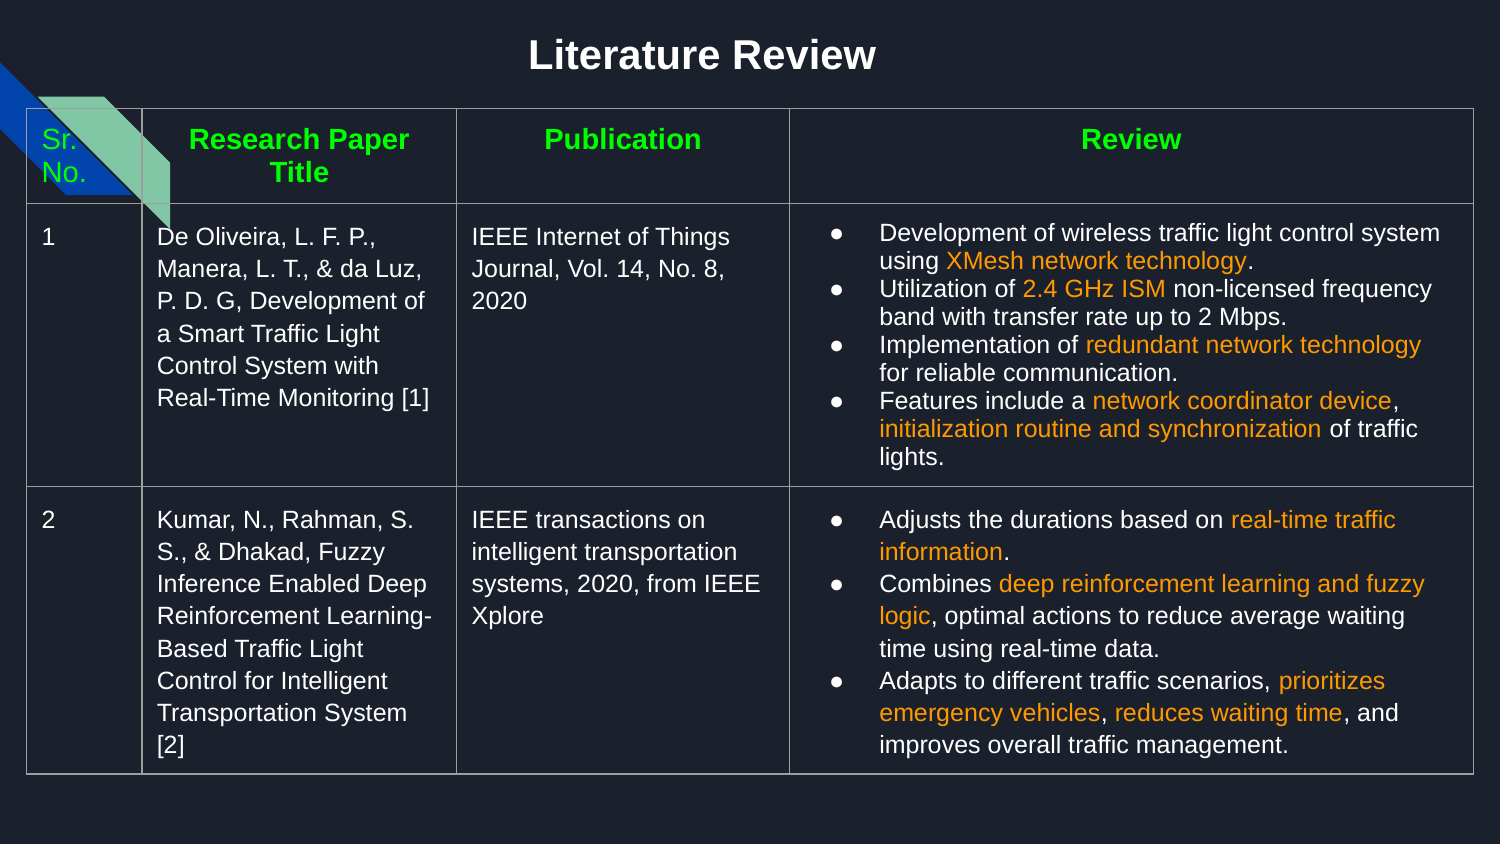

# Literature Review
| Sr. No. | Research Paper Title | Publication | Review |
| --- | --- | --- | --- |
| 1 | De Oliveira, L. F. P., Manera, L. T., & da Luz, P. D. G, Development of a Smart Traffic Light Control System with Real-Time Monitoring [1] | IEEE Internet of Things Journal, Vol. 14, No. 8, 2020 | Development of wireless traffic light control system using XMesh network technology. Utilization of 2.4 GHz ISM non-licensed frequency band with transfer rate up to 2 Mbps. Implementation of redundant network technology for reliable communication. Features include a network coordinator device, initialization routine and synchronization of traffic lights. |
| 2 | Kumar, N., Rahman, S. S., & Dhakad, Fuzzy Inference Enabled Deep Reinforcement Learning-Based Traffic Light Control for Intelligent Transportation System [2] | IEEE transactions on intelligent transportation systems, 2020, from IEEE Xplore | Adjusts the durations based on real-time traffic information. Combines deep reinforcement learning and fuzzy logic, optimal actions to reduce average waiting time using real-time data. Adapts to different traffic scenarios, prioritizes emergency vehicles, reduces waiting time, and improves overall traffic management. |